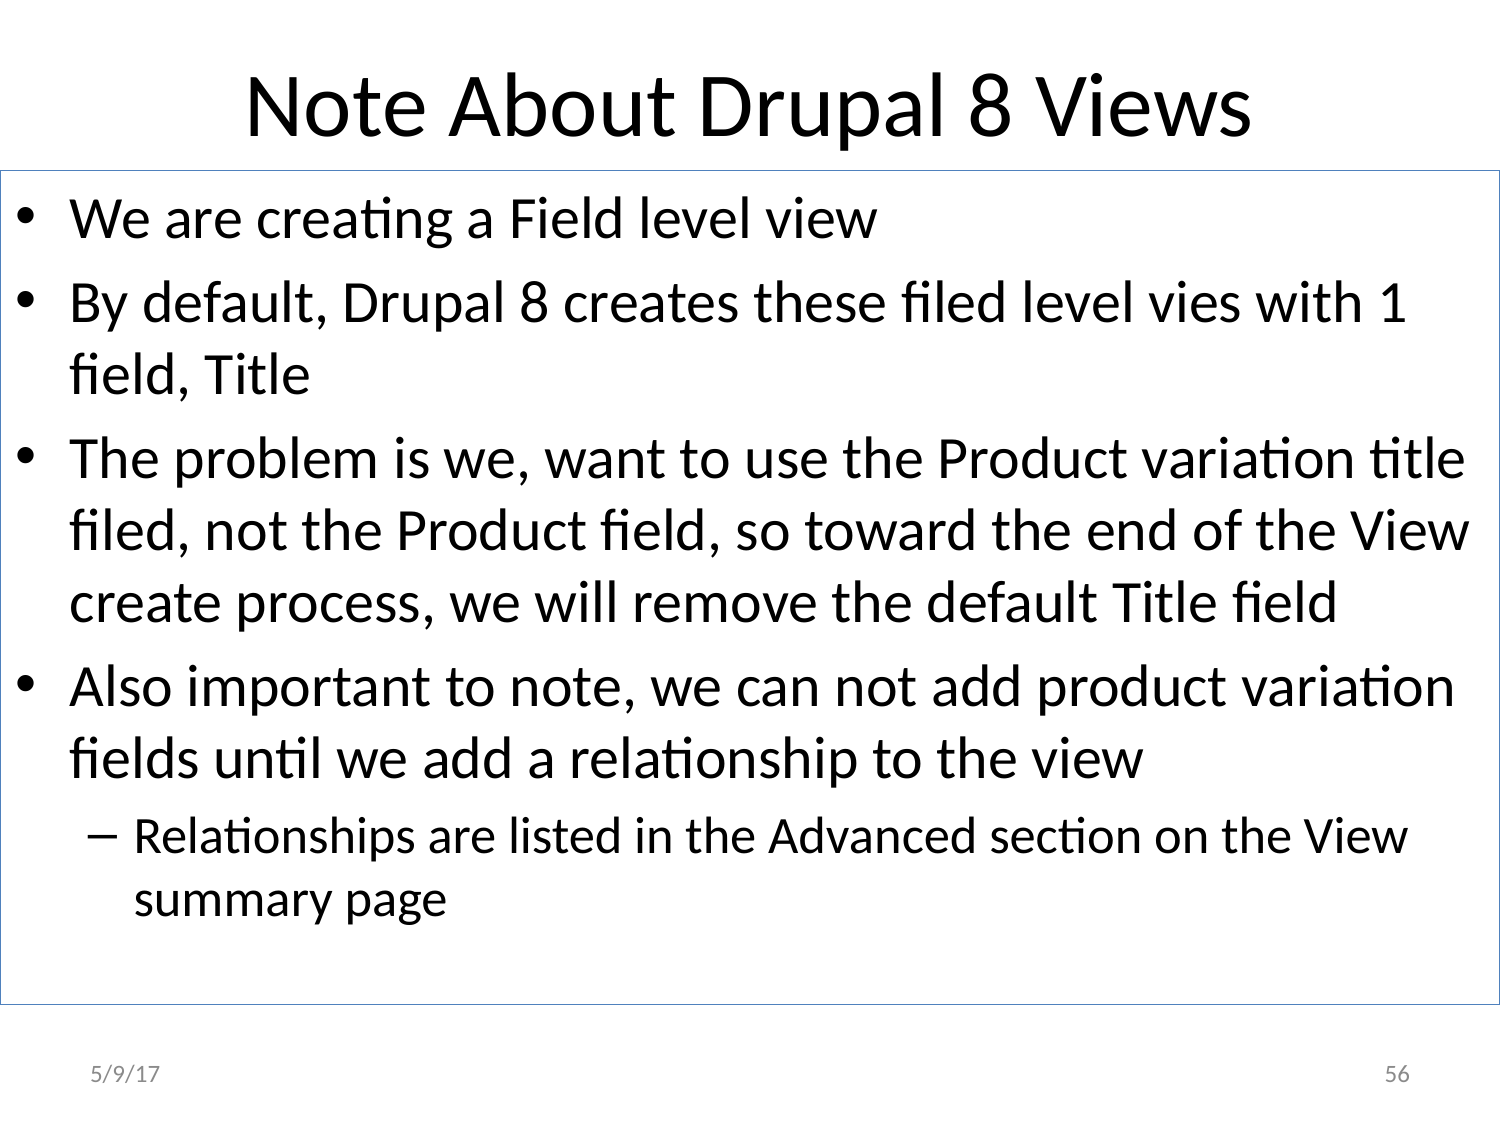

# Note About Drupal 8 Views
We are creating a Field level view
By default, Drupal 8 creates these filed level vies with 1 field, Title
The problem is we, want to use the Product variation title filed, not the Product field, so toward the end of the View create process, we will remove the default Title field
Also important to note, we can not add product variation fields until we add a relationship to the view
Relationships are listed in the Advanced section on the View summary page
5/9/17
56